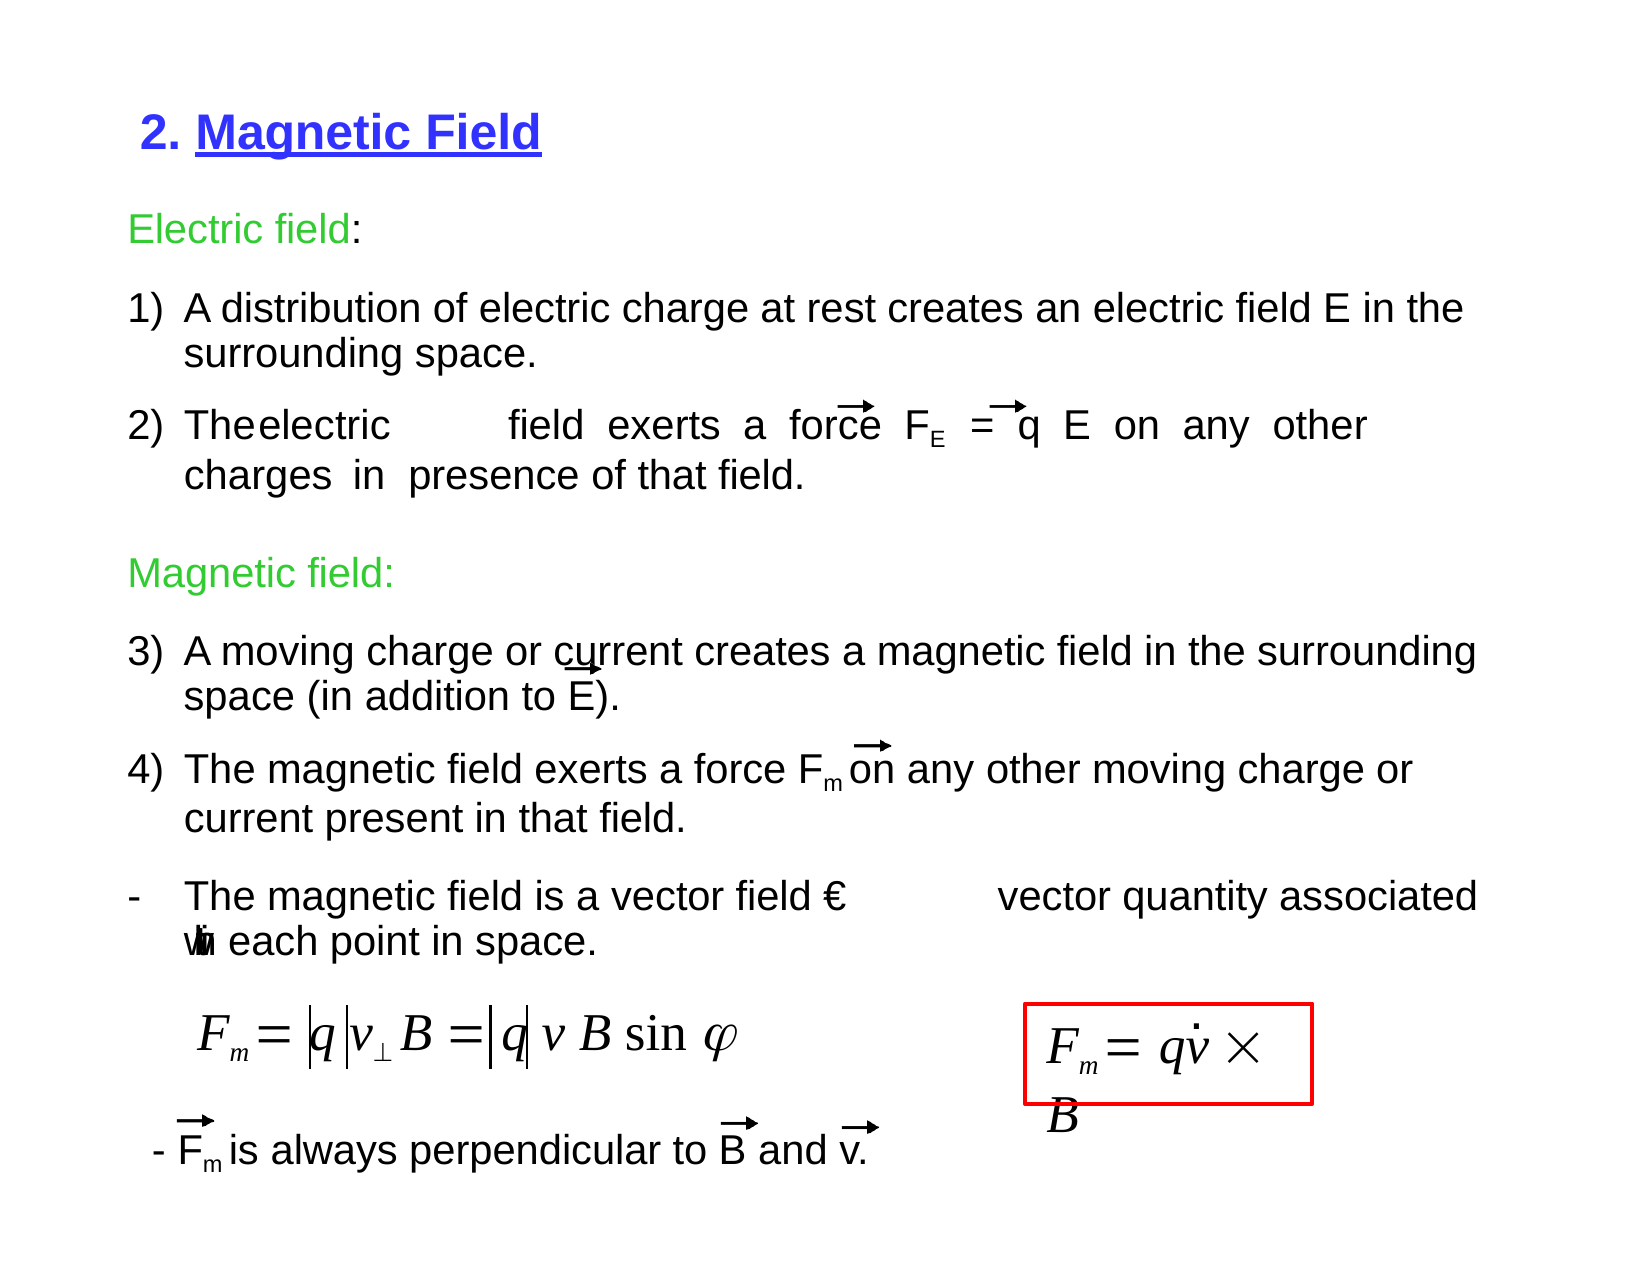

2. Magnetic Field
Electric field:
A distribution of electric charge at rest creates an electric field E in the  surrounding space.
The	electric	field	exerts	a	force	FE	=	q	E	on	any	other	charges	in  presence of that field.

Magnetic field:
A moving charge or current creates a magnetic field in the surrounding  space (in addition to E).
The magnetic field exerts a force Fm on any other moving charge or  current present in that field.
-	The magnetic field is a vector field € vector quantity associated  with each point in space.

.
Fm = q v⊥ B = q v B sin ϕ

- Fm is always perpendicular to B and v.

Fm = qv × B